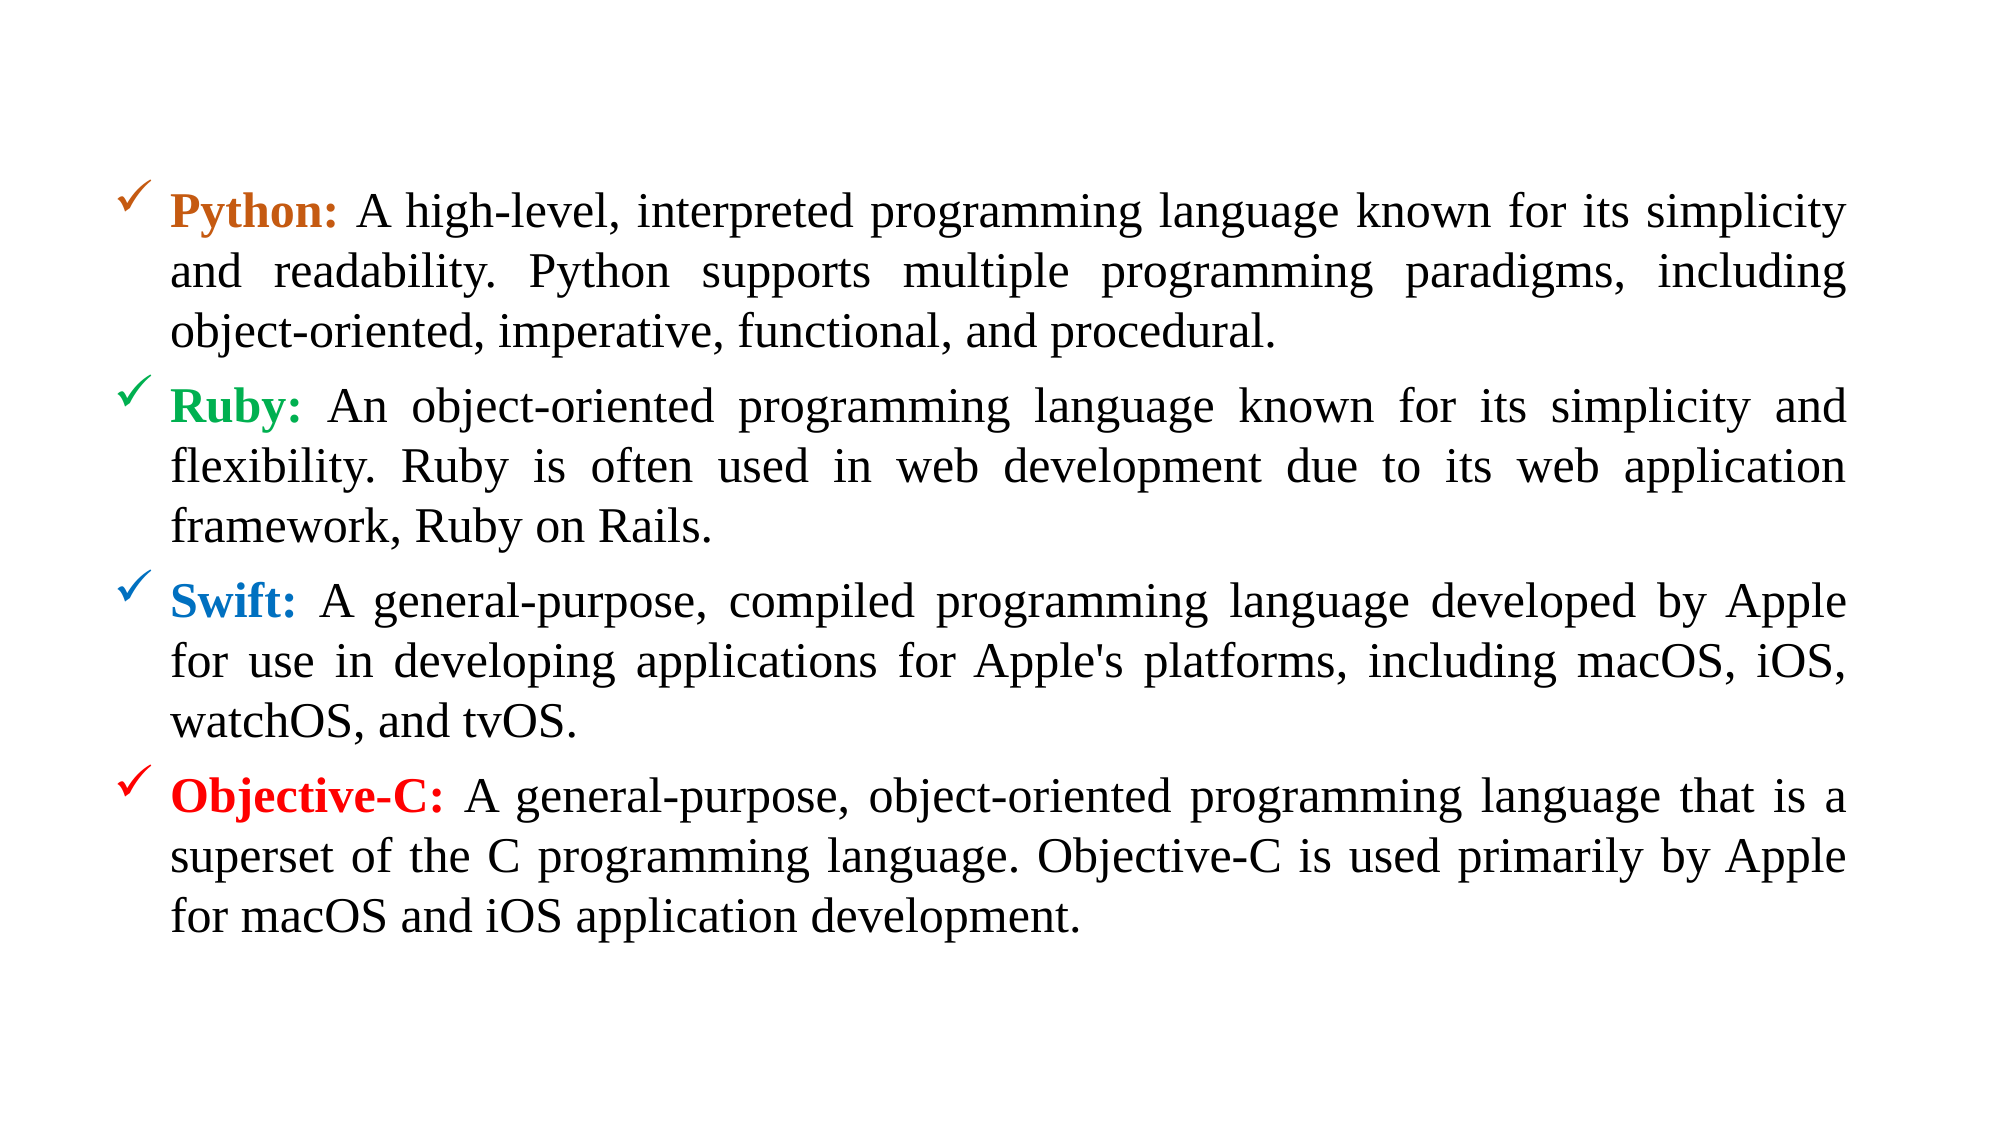

Python: A high-level, interpreted programming language known for its simplicity and readability. Python supports multiple programming paradigms, including object-oriented, imperative, functional, and procedural.

Ruby: An object-oriented programming language known for its simplicity and flexibility. Ruby is often used in web development due to its web application framework, Ruby on Rails.

Swift: A general-purpose, compiled programming language developed by Apple for use in developing applications for Apple's platforms, including macOS, iOS, watchOS, and tvOS.

Objective-C: A general-purpose, object-oriented programming language that is a superset of the C programming language. Objective-C is used primarily by Apple for macOS and iOS application development.